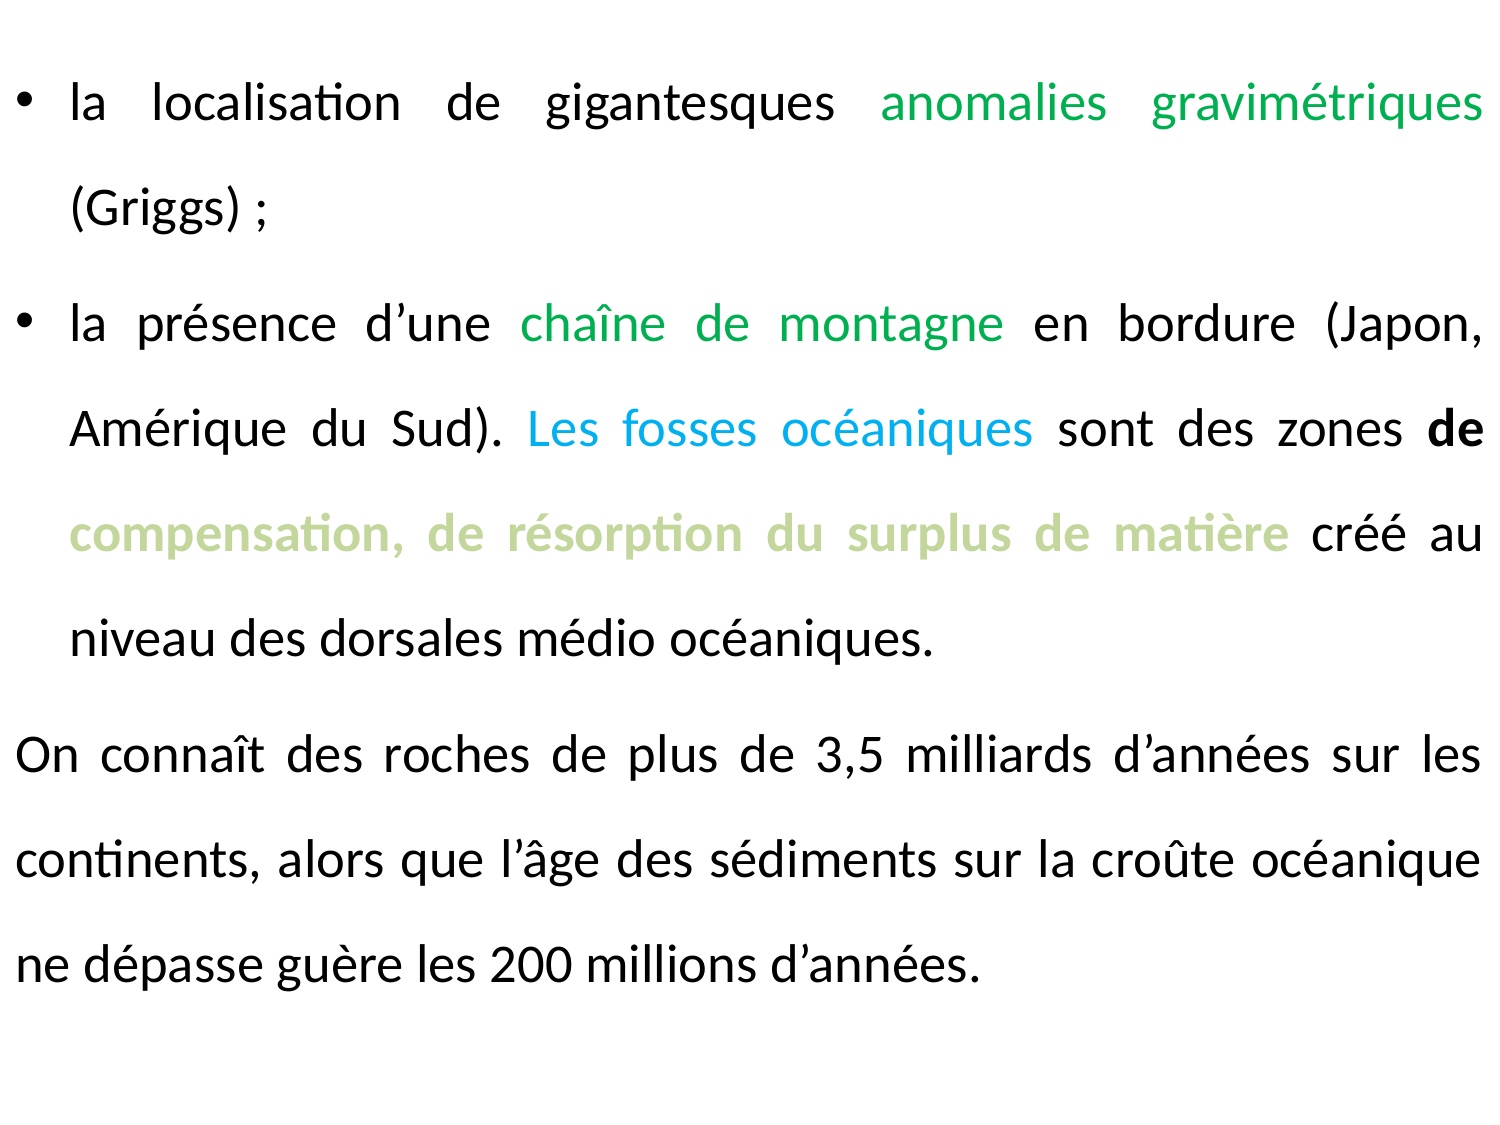

la localisation de gigantesques anomalies gravimétriques (Griggs) ;
la présence d’une chaîne de montagne en bordure (Japon, Amérique du Sud). Les fosses océaniques sont des zones de compensation, de résorption du surplus de matière créé au niveau des dorsales médio océaniques.
On connaît des roches de plus de 3,5 milliards d’années sur les continents, alors que l’âge des sédiments sur la croûte océanique ne dépasse guère les 200 millions d’années.